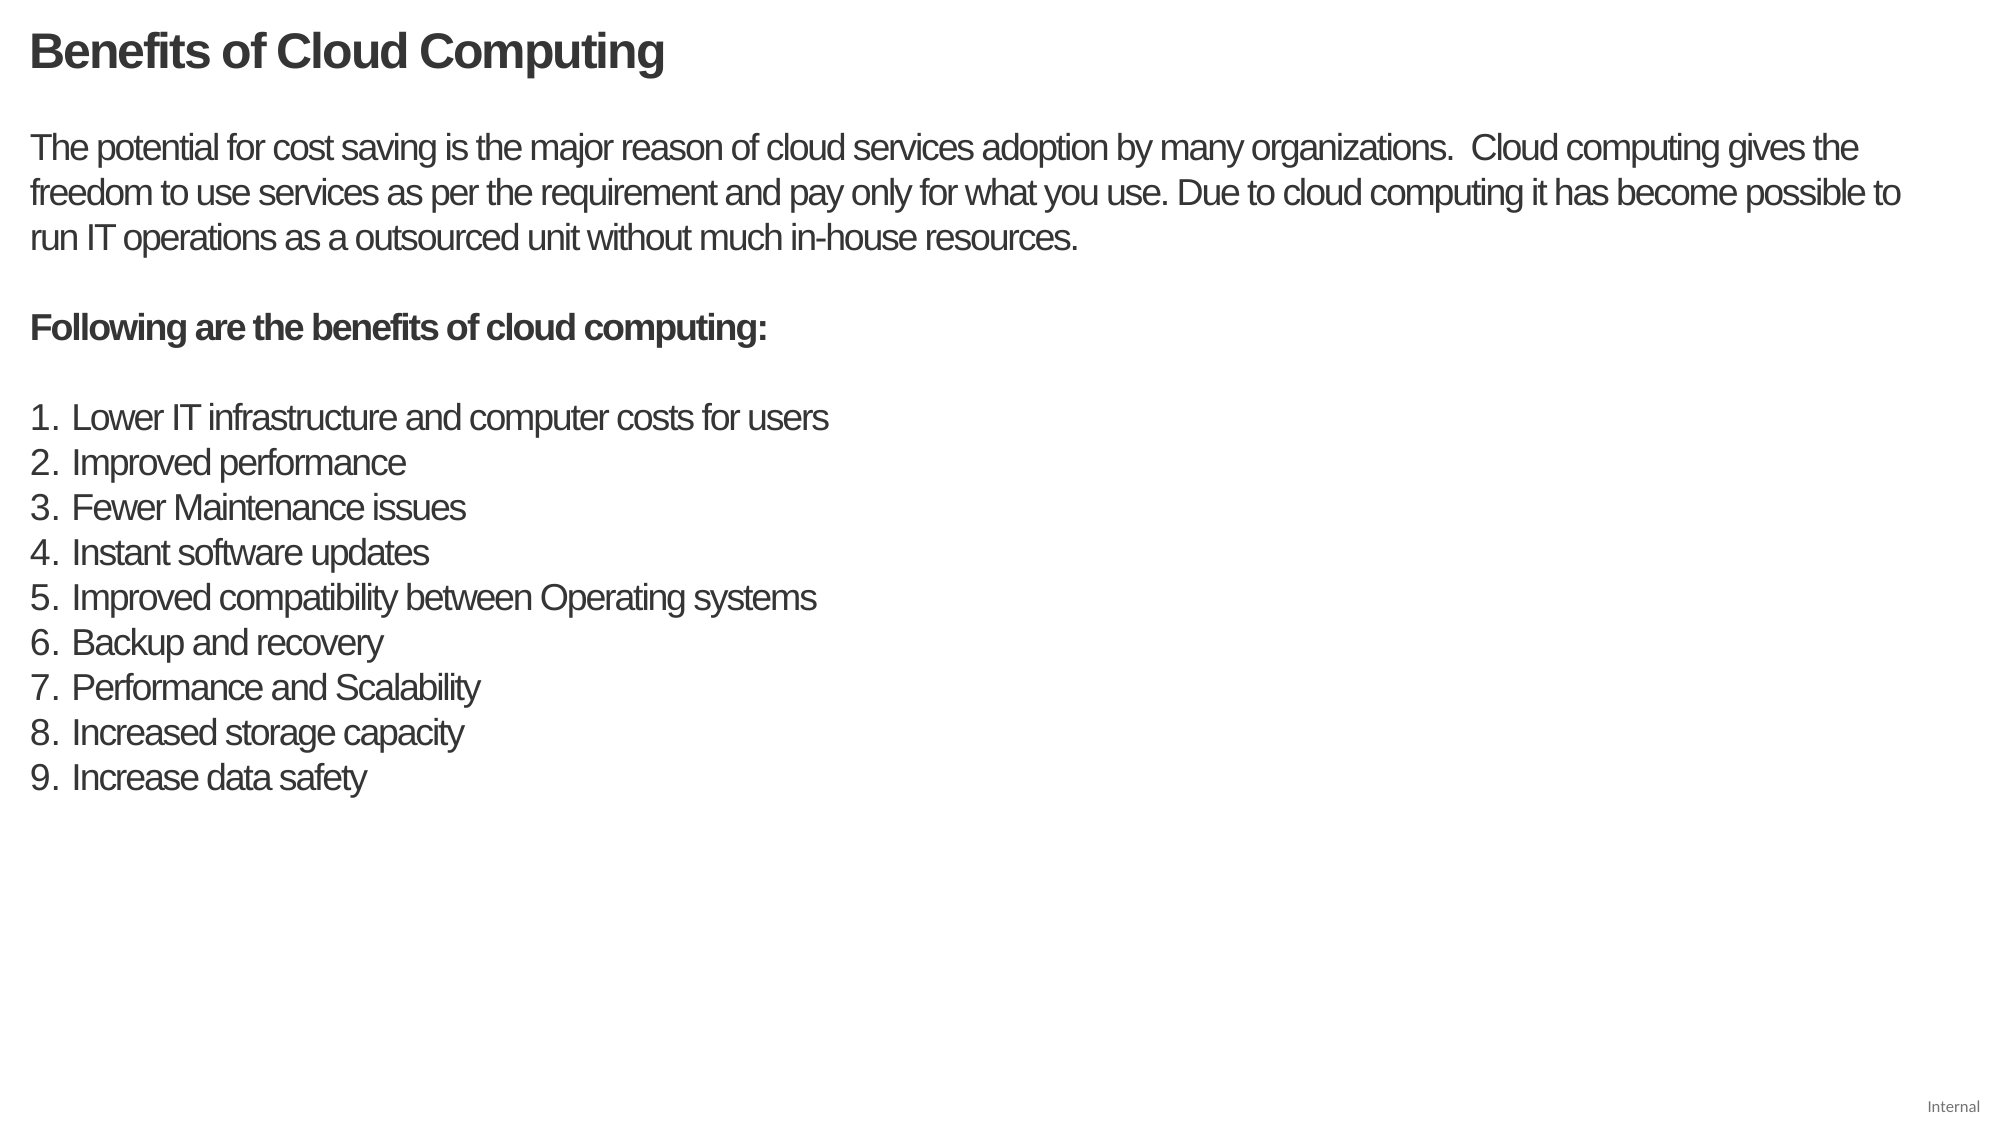

Benefits of Cloud Computing

The potential for cost saving is the major reason of cloud services adoption by many organizations.  Cloud computing gives the freedom to use services as per the requirement and pay only for what you use. Due to cloud computing it has become possible to run IT operations as a outsourced unit without much in-house resources.

Following are the benefits of cloud computing:

 Lower IT infrastructure and computer costs for users
 Improved performance
 Fewer Maintenance issues
 Instant software updates
 Improved compatibility between Operating systems
 Backup and recovery
 Performance and Scalability
 Increased storage capacity
 Increase data safety